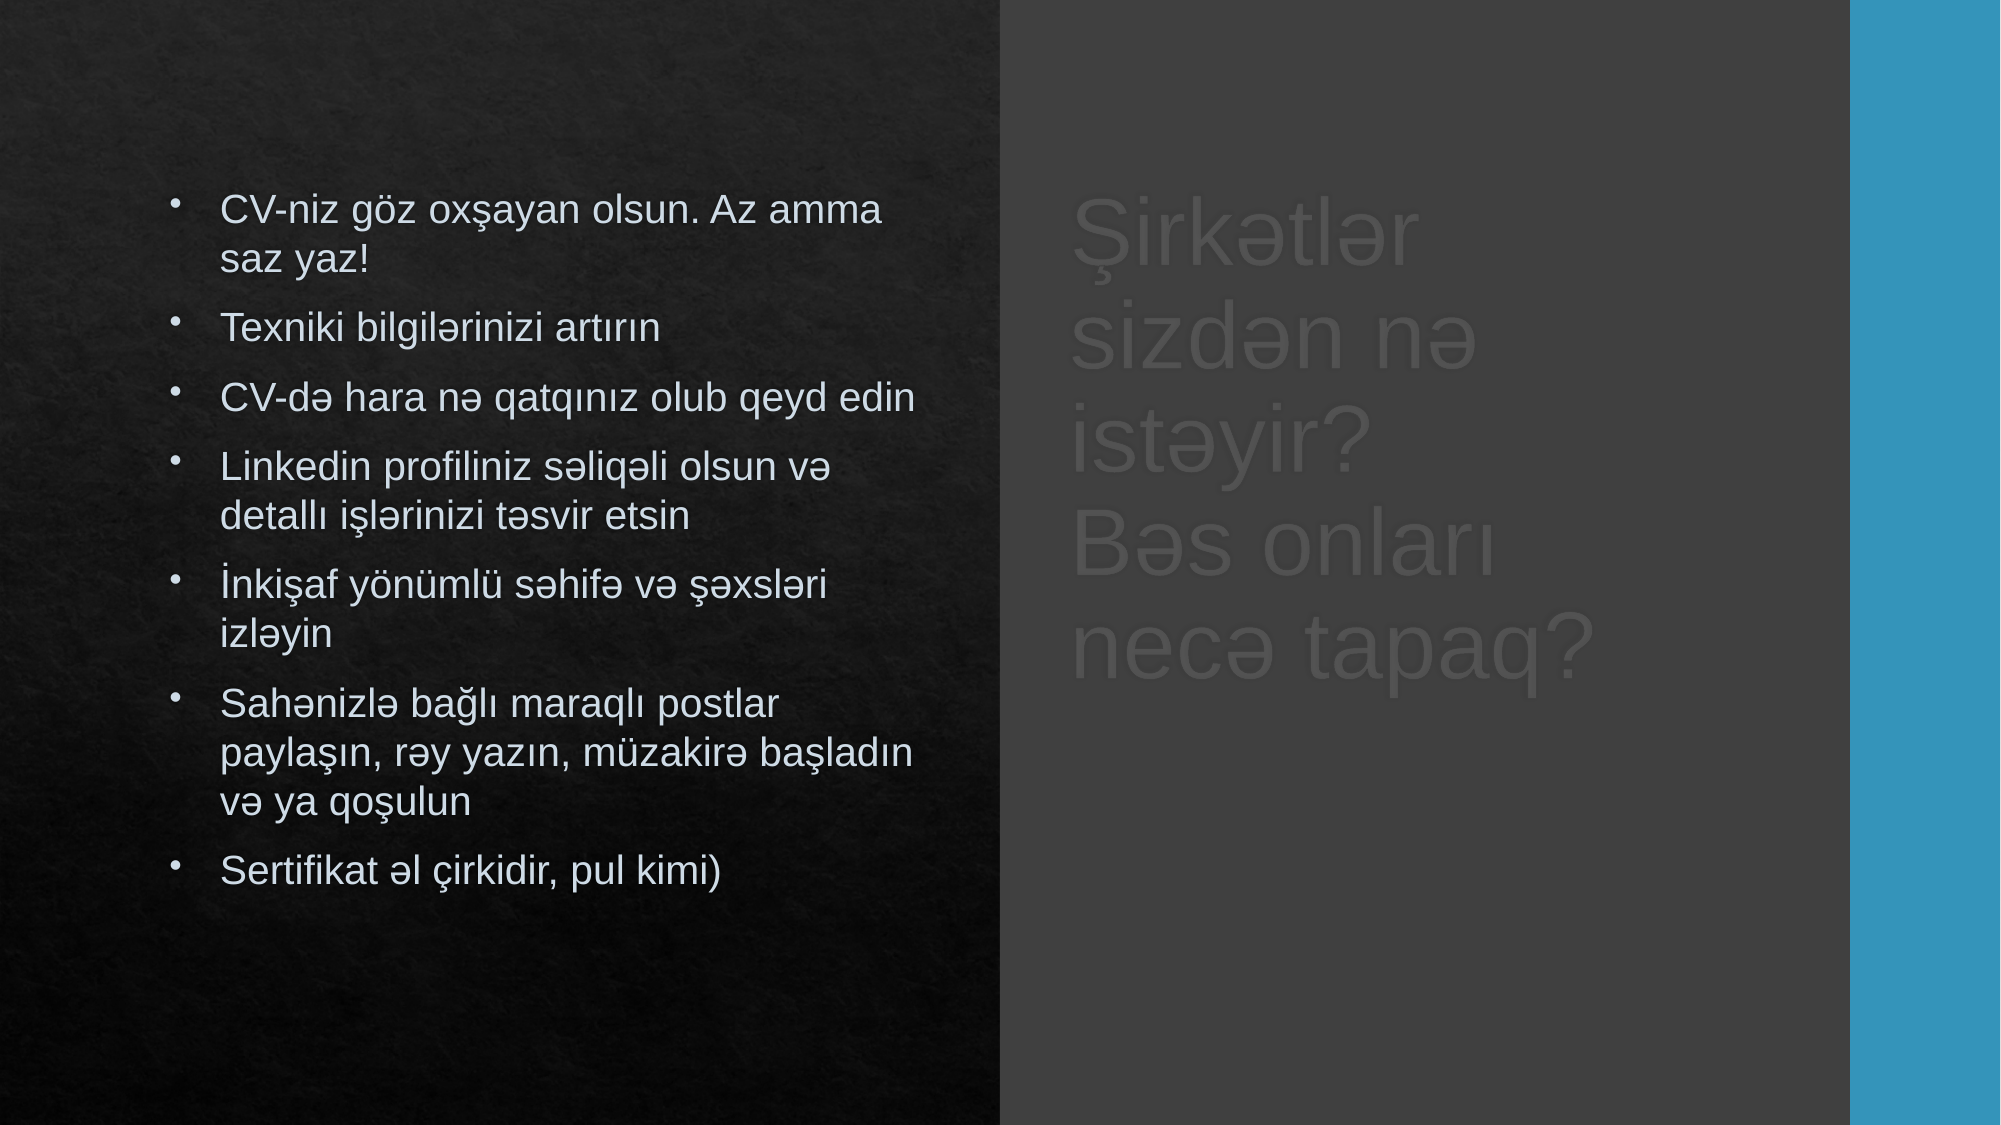

CV-niz göz oxşayan olsun. Az amma saz yaz!
Texniki bilgilərinizi artırın
CV-də hara nə qatqınız olub qeyd edin
Linkedin profiliniz səliqəli olsun və detallı işlərinizi təsvir etsin
İnkişaf yönümlü səhifə və şəxsləri izləyin
Sahənizlə bağlı maraqlı postlar paylaşın, rəy yazın, müzakirə başladın və ya qoşulun
Sertifikat əl çirkidir, pul kimi)

# Şirkətlər sizdən nə istəyir? Bəs onları necə tapaq?